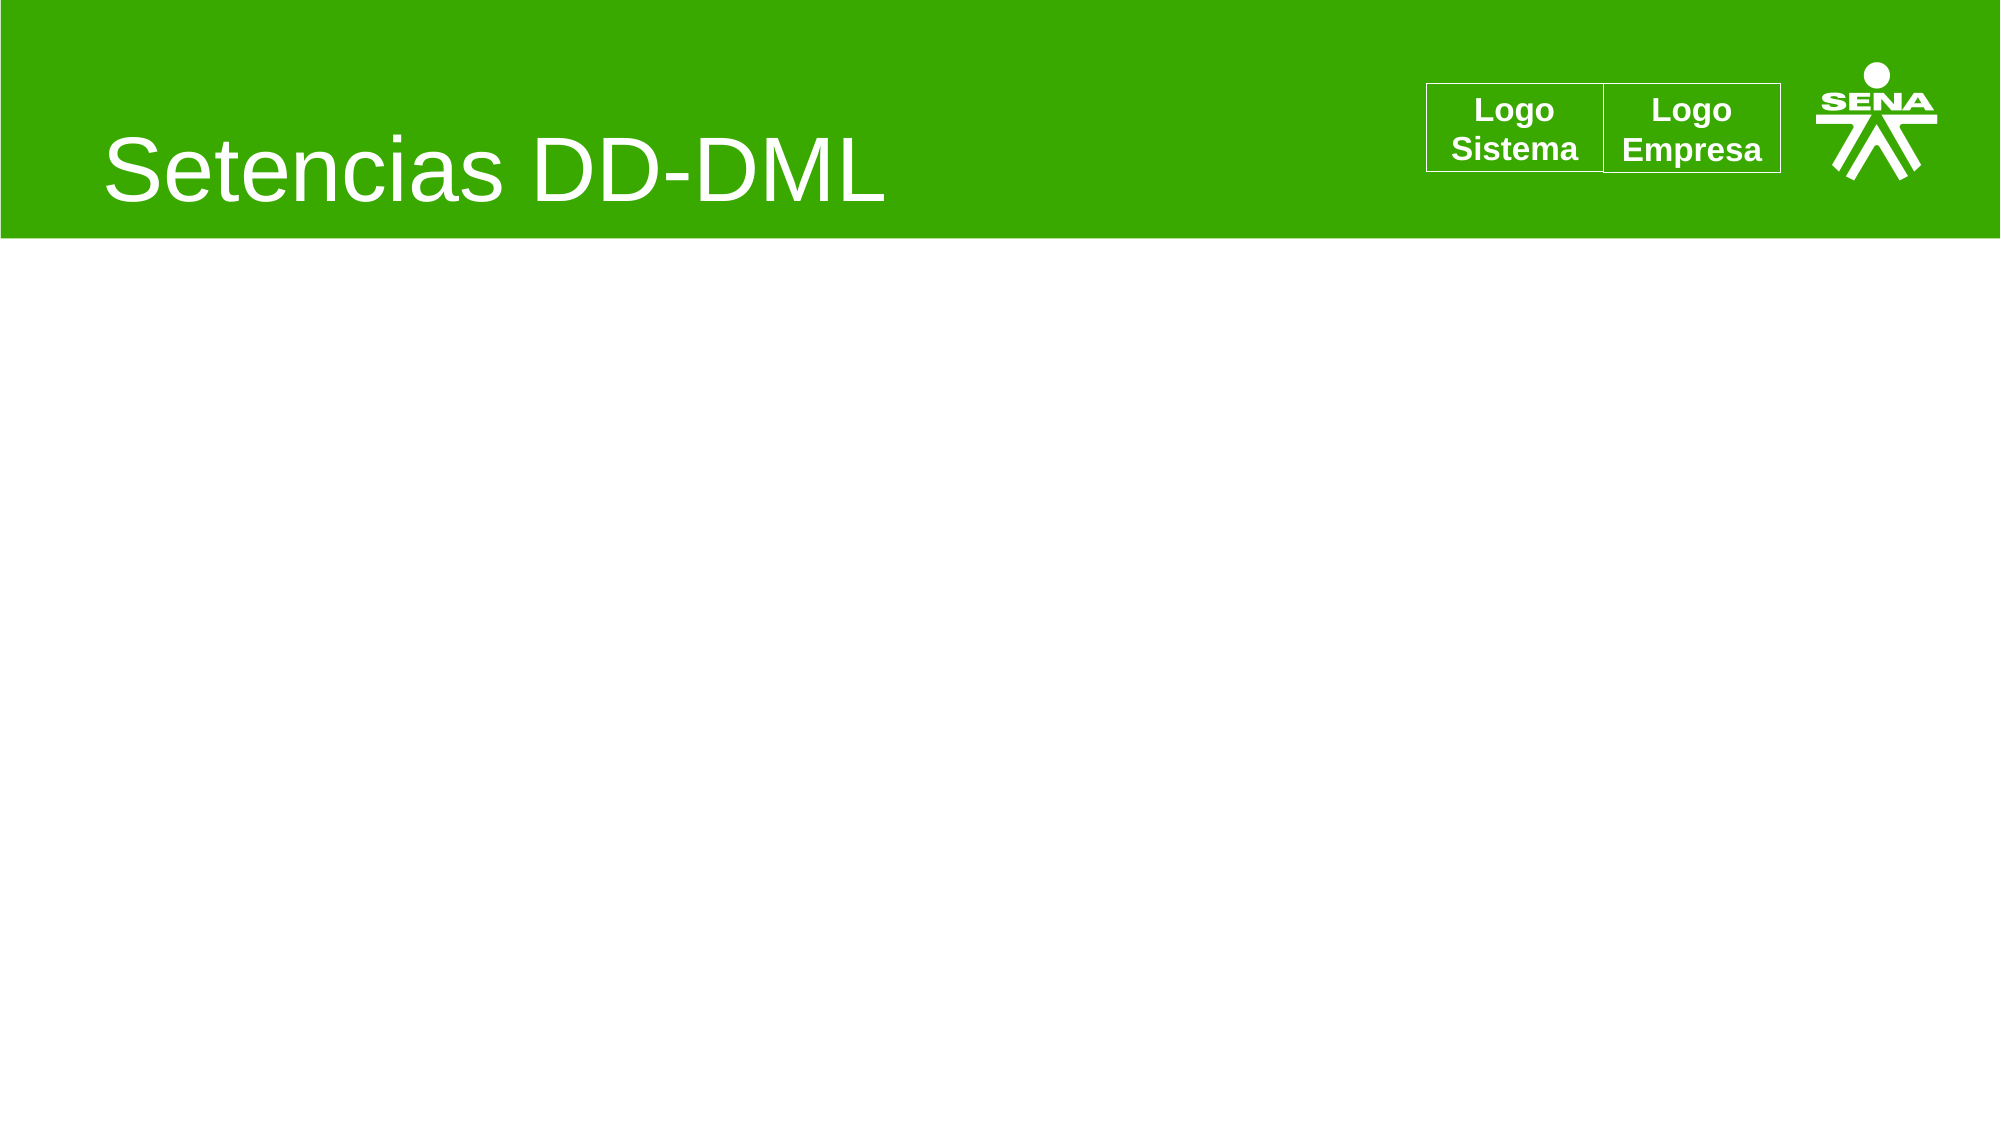

# Setencias DD-DML
Logo Sistema
Logo Empresa